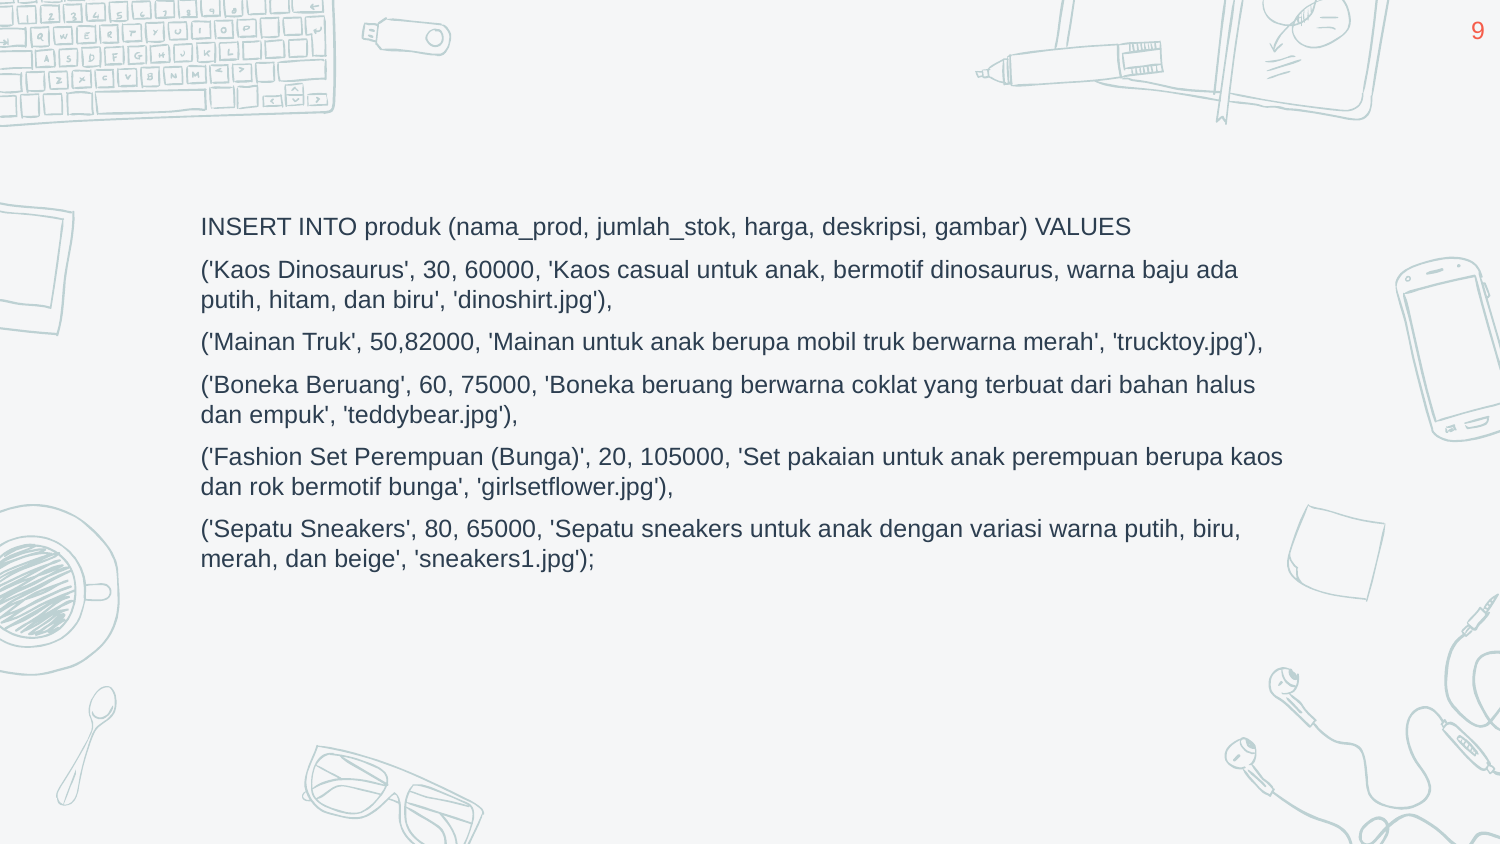

9
INSERT INTO produk (nama_prod, jumlah_stok, harga, deskripsi, gambar) VALUES
('Kaos Dinosaurus', 30, 60000, 'Kaos casual untuk anak, bermotif dinosaurus, warna baju ada putih, hitam, dan biru', 'dinoshirt.jpg'),
('Mainan Truk', 50,82000, 'Mainan untuk anak berupa mobil truk berwarna merah', 'trucktoy.jpg'),
('Boneka Beruang', 60, 75000, 'Boneka beruang berwarna coklat yang terbuat dari bahan halus dan empuk', 'teddybear.jpg'),
('Fashion Set Perempuan (Bunga)', 20, 105000, 'Set pakaian untuk anak perempuan berupa kaos dan rok bermotif bunga', 'girlsetflower.jpg'),
('Sepatu Sneakers', 80, 65000, 'Sepatu sneakers untuk anak dengan variasi warna putih, biru, merah, dan beige', 'sneakers1.jpg');